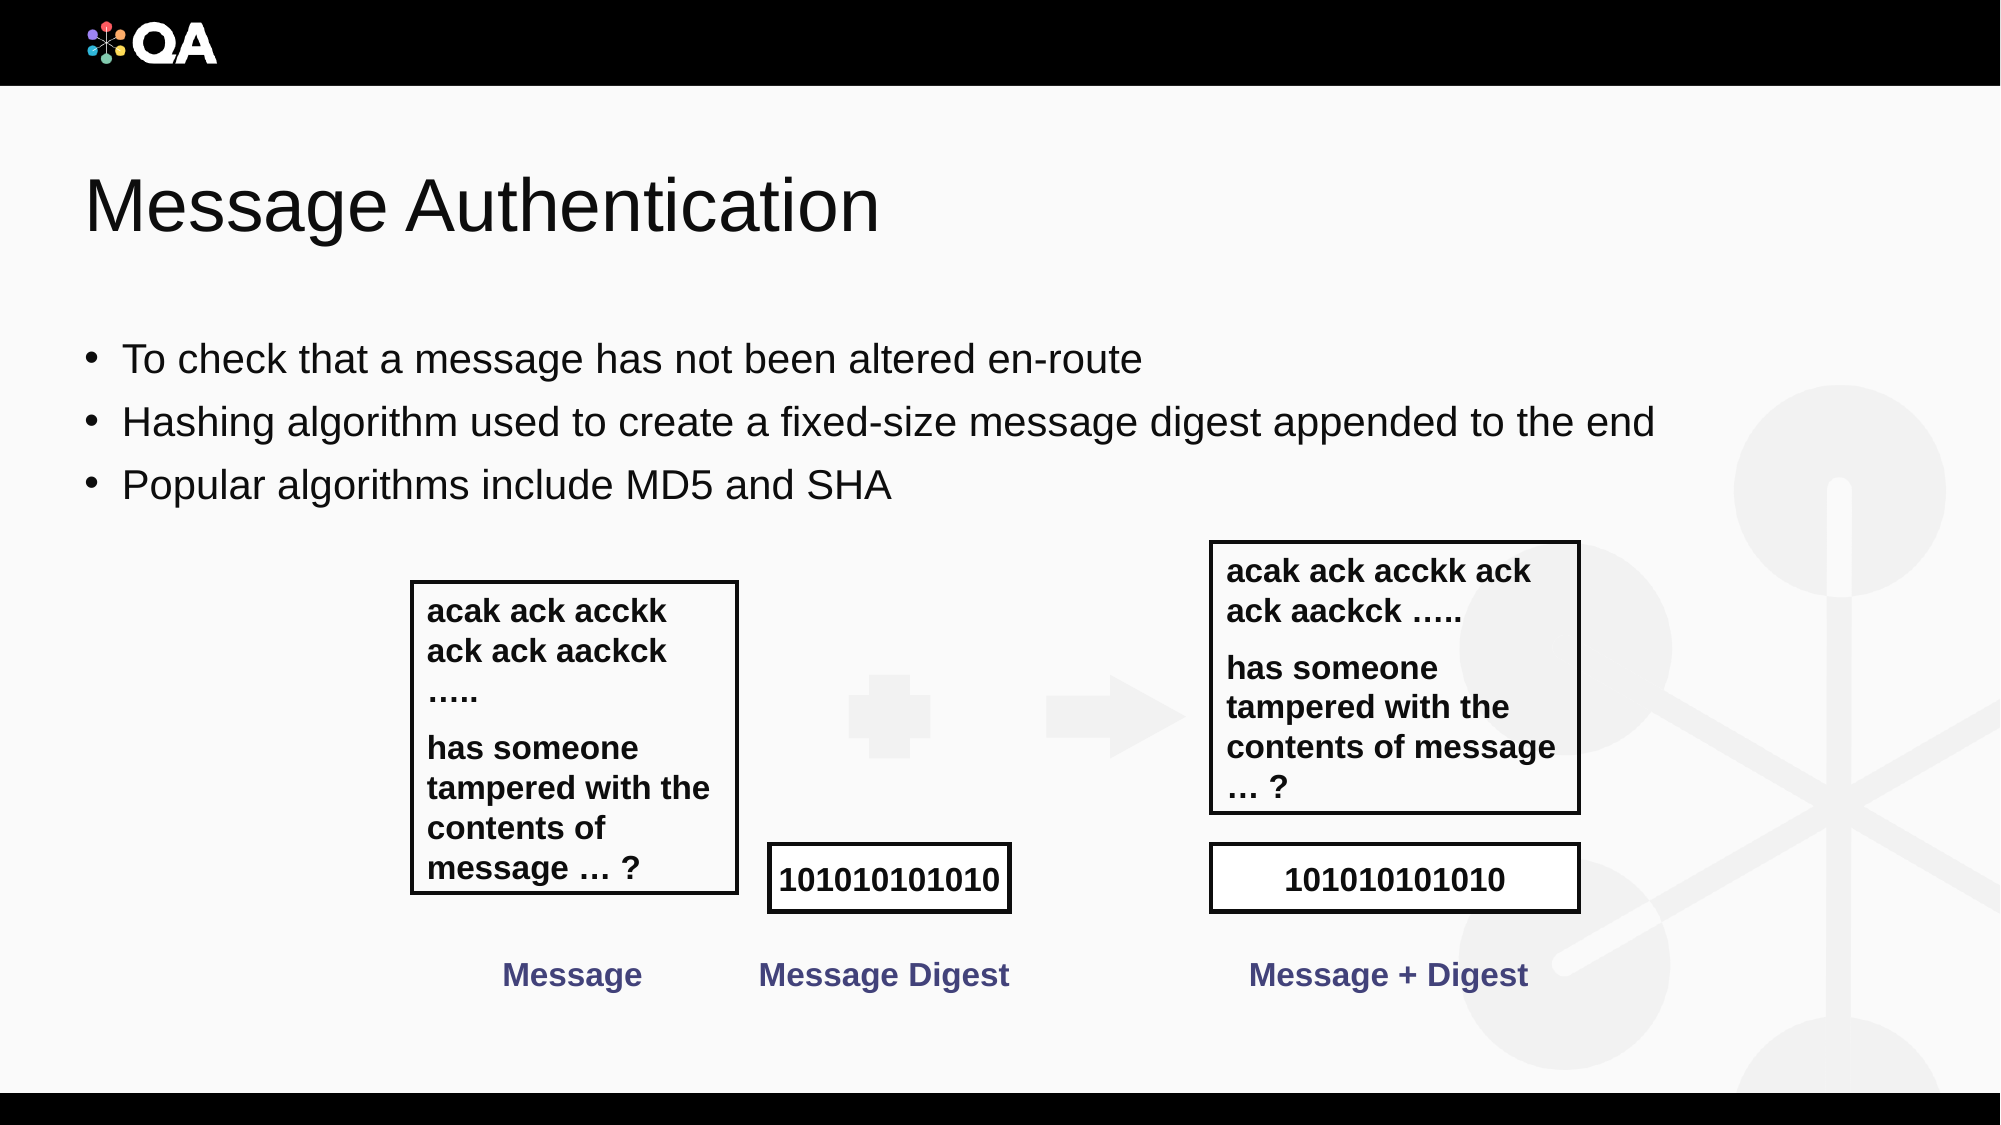

# Message Authentication
To check that a message has not been altered en-route
Hashing algorithm used to create a fixed-size message digest appended to the end
Popular algorithms include MD5 and SHA
acak ack acckk ack ack aackck …..
has someone tampered with the contents of message … ?
acak ack acckk ack ack aackck …..
has someone tampered with the contents of message … ?

101010101010
101010101010
Message
Message Digest
Message + Digest